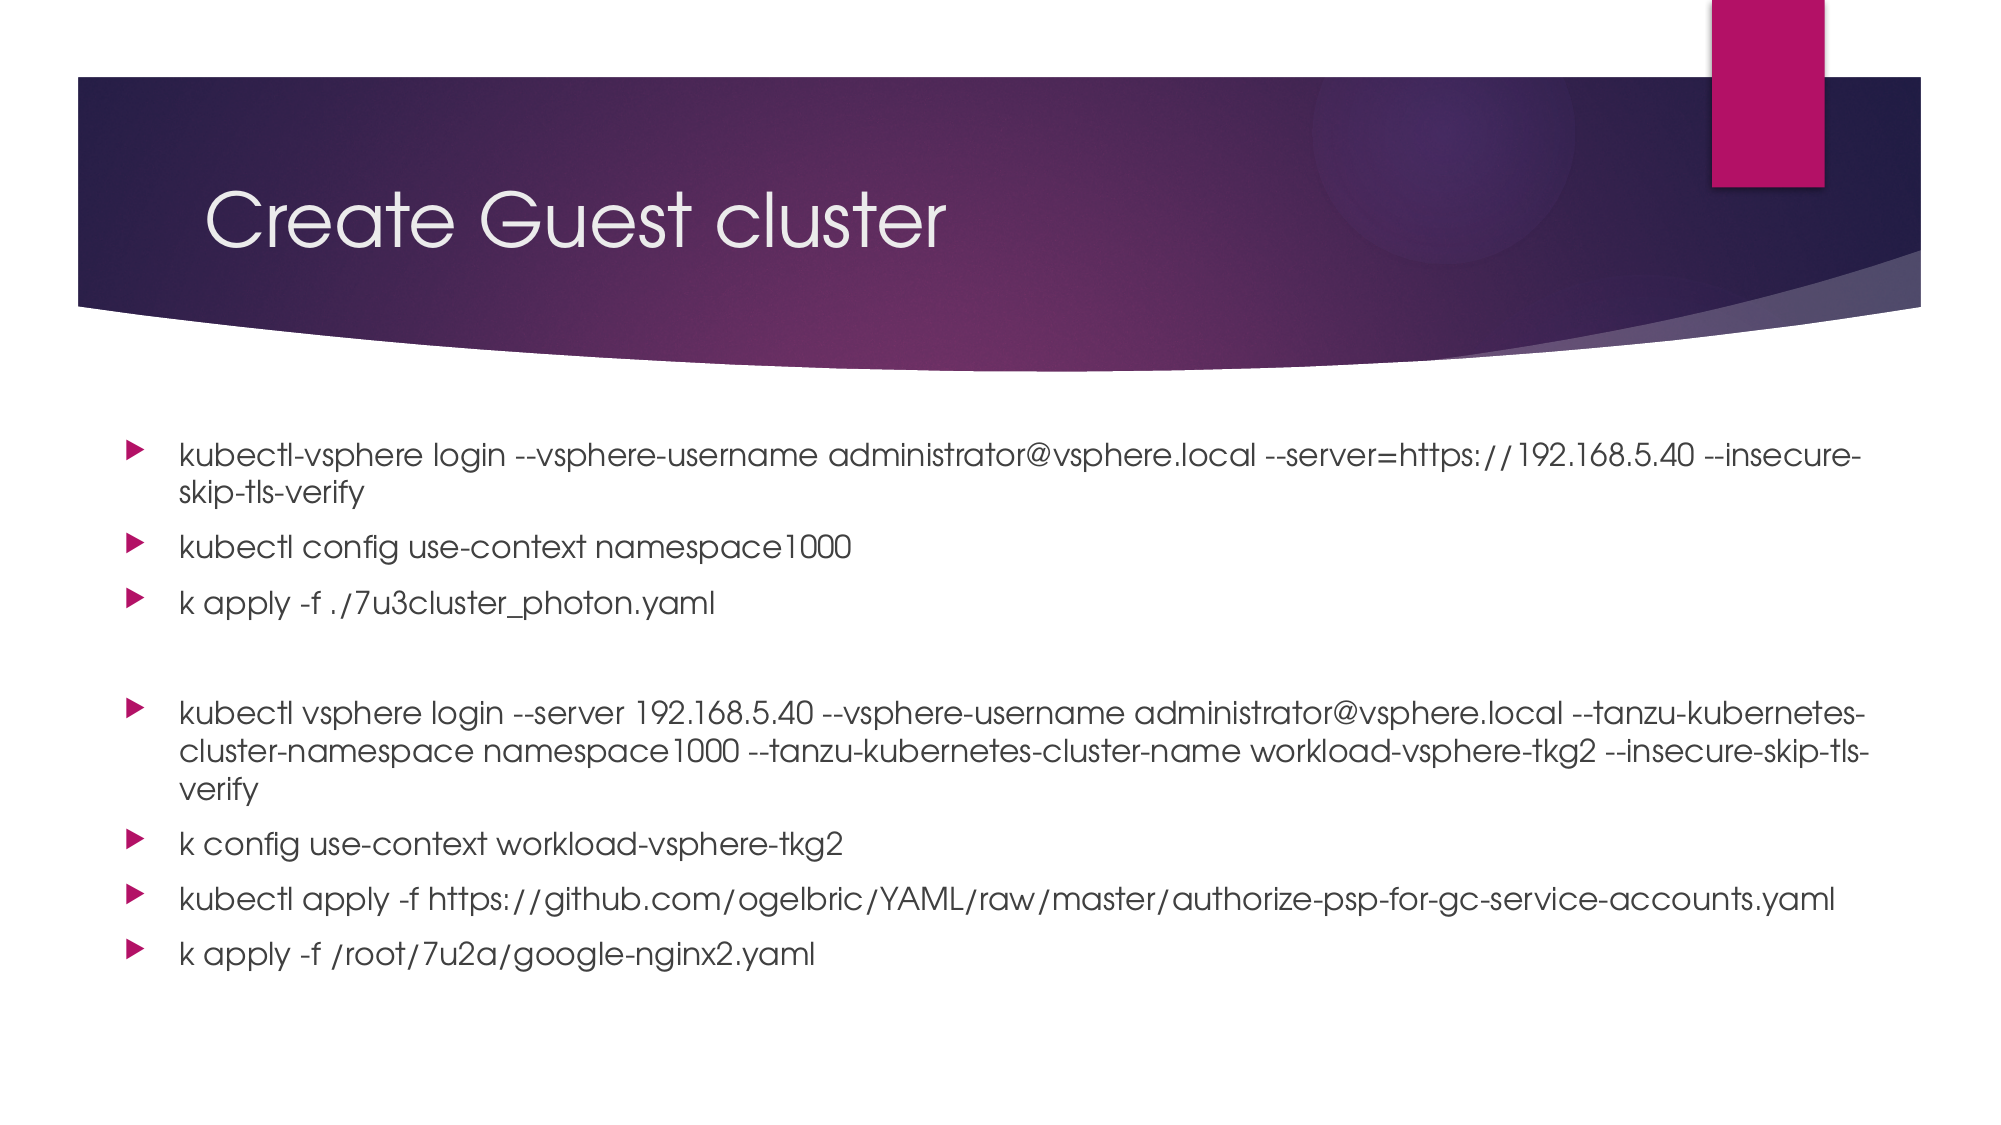

# Create Guest cluster
kubectl-vsphere login --vsphere-username administrator@vsphere.local --server=https://192.168.5.40 --insecure-skip-tls-verify
kubectl config use-context namespace1000
k apply -f ./7u3cluster_photon.yaml

kubectl vsphere login --server 192.168.5.40 --vsphere-username administrator@vsphere.local --tanzu-kubernetes-cluster-namespace namespace1000 --tanzu-kubernetes-cluster-name workload-vsphere-tkg2 --insecure-skip-tls-verify
k config use-context workload-vsphere-tkg2
kubectl apply -f https://github.com/ogelbric/YAML/raw/master/authorize-psp-for-gc-service-accounts.yaml
k apply -f /root/7u2a/google-nginx2.yaml